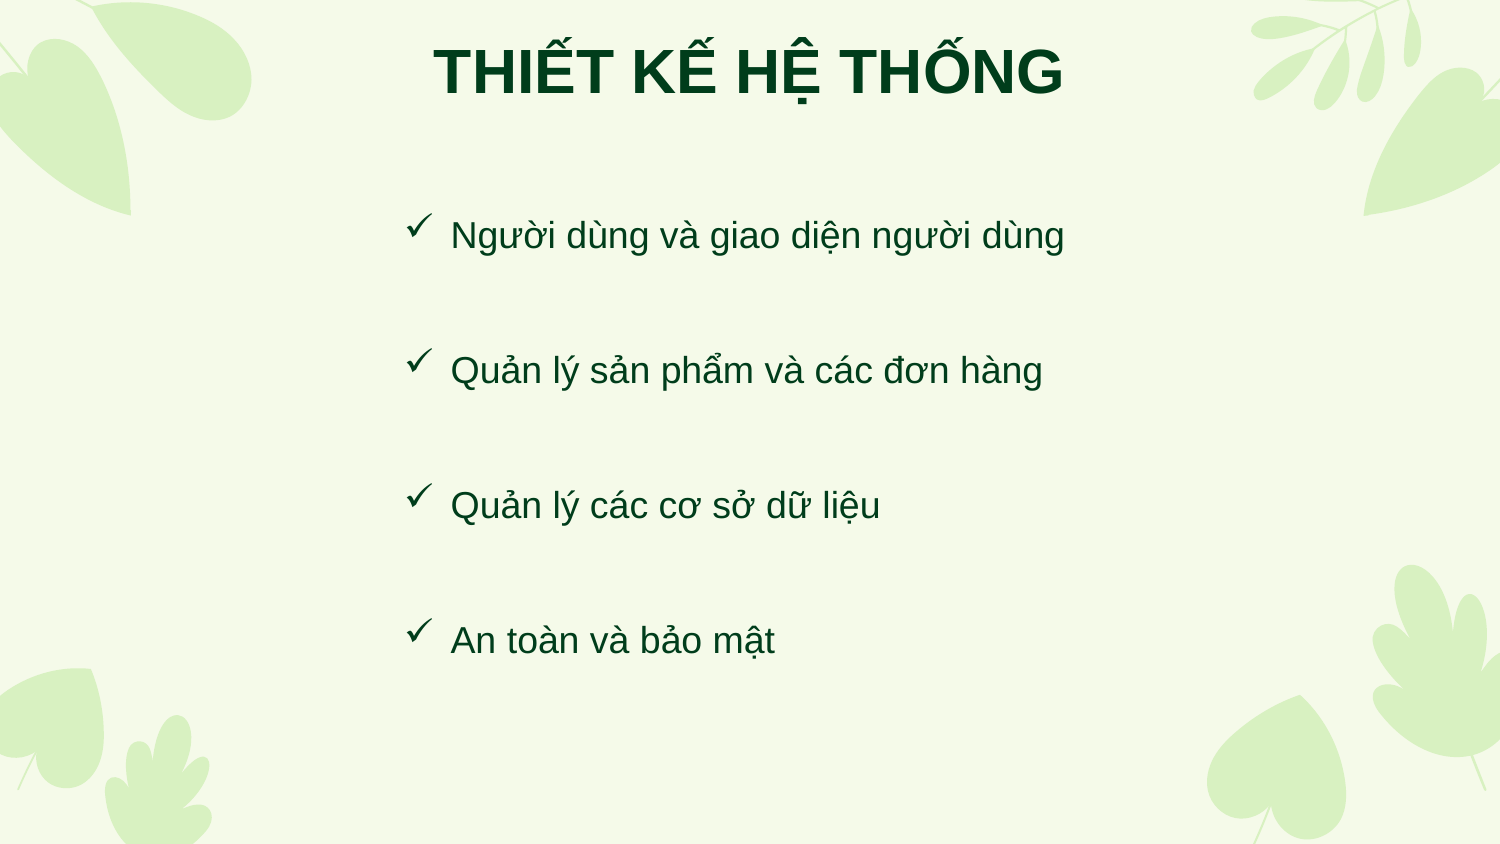

# THIẾT KẾ HỆ THỐNG
Người dùng và giao diện người dùng
Quản lý sản phẩm và các đơn hàng
Quản lý các cơ sở dữ liệu
An toàn và bảo mật